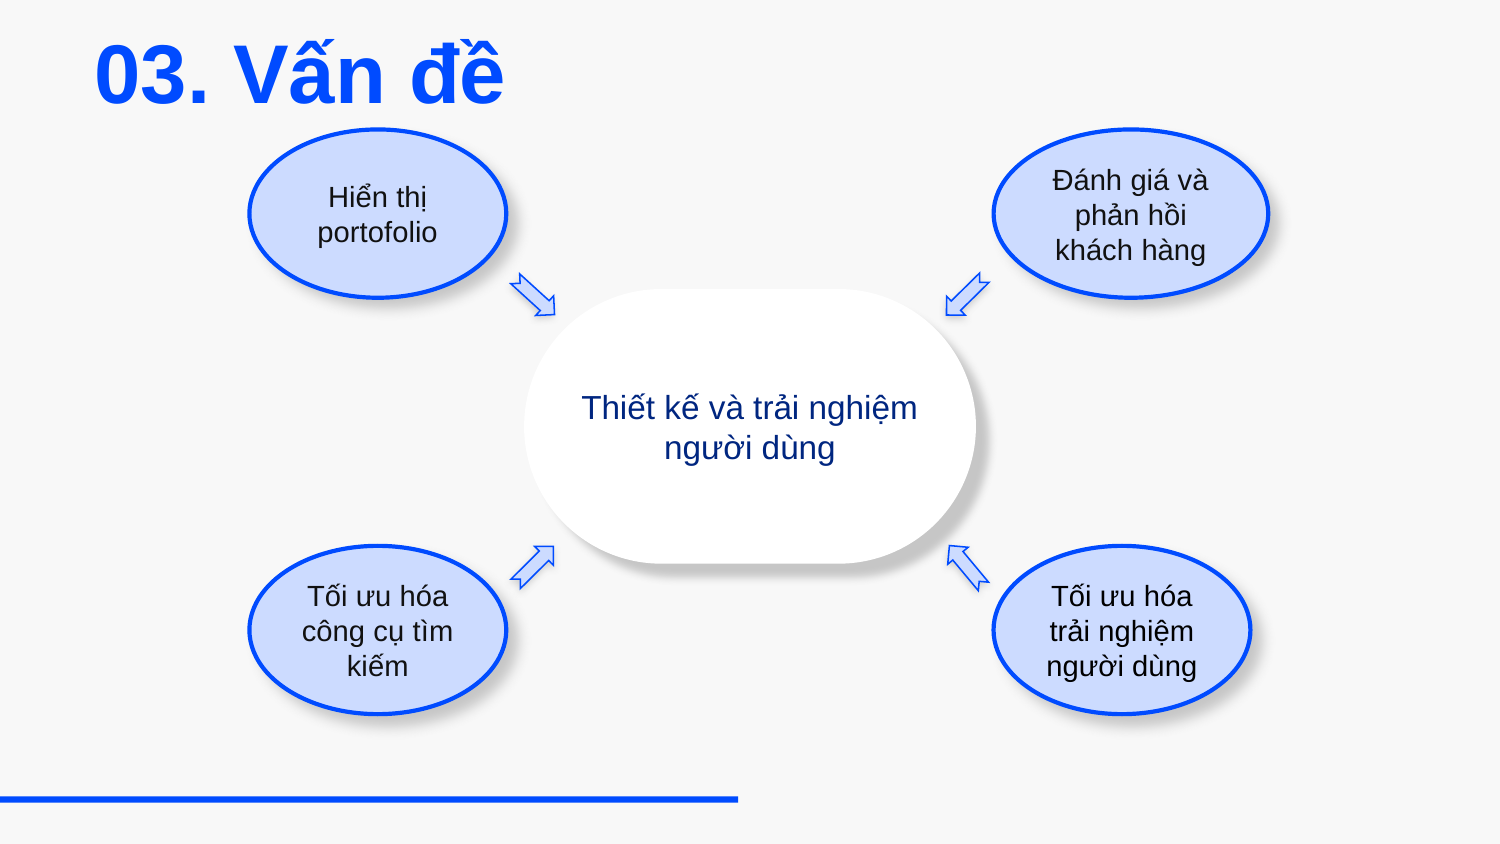

03. Vấn đề
Hiển thị portofolio
Đánh giá và phản hồi khách hàng

Thiết kế và trải nghiệm người dùng
Tối ưu hóa công cụ tìm kiếm
Tối ưu hóa trải nghiệm người dùng